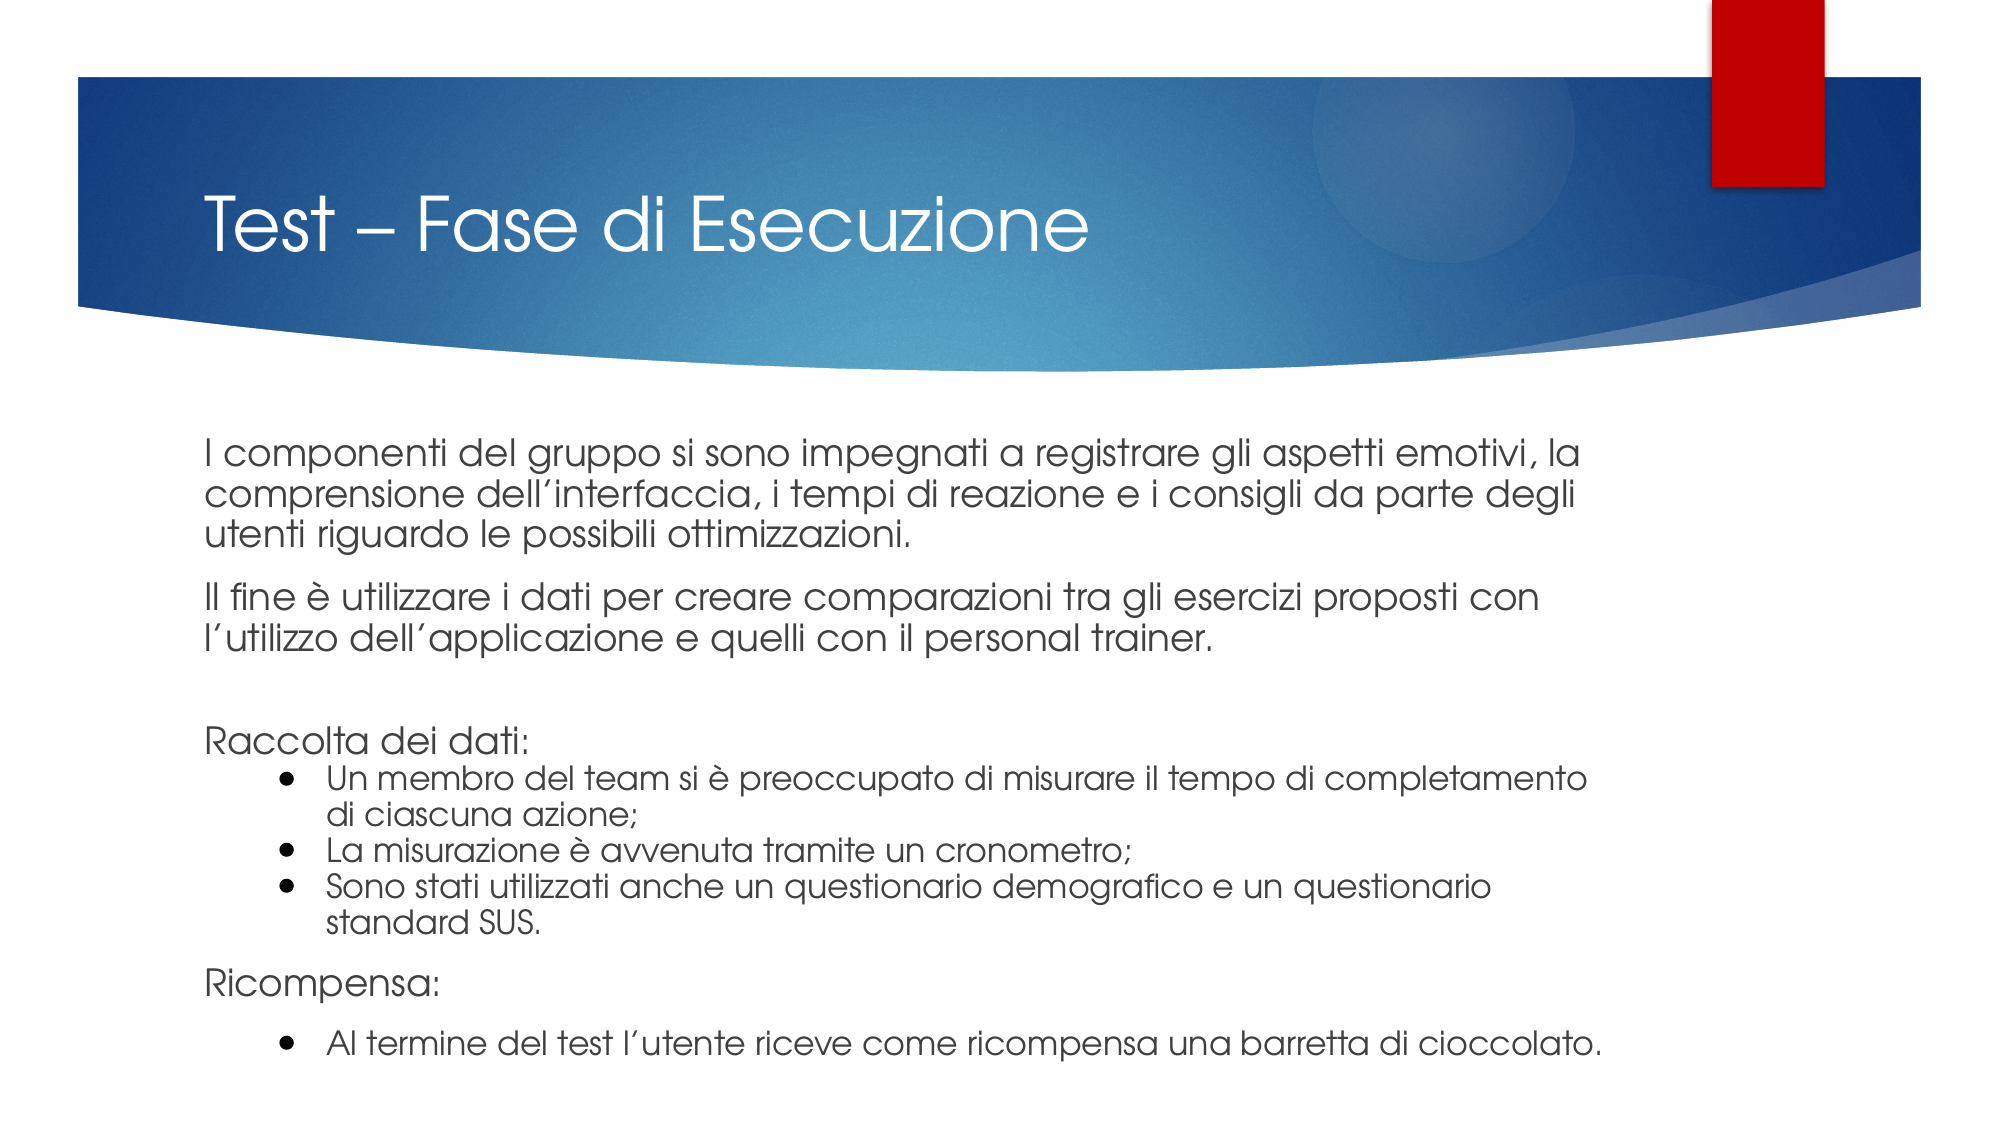

# Test – Fase di Esecuzione
I componenti del gruppo si sono impegnati a registrare gli aspetti emotivi, la comprensione dell’interfaccia, i tempi di reazione e i consigli da parte degli utenti riguardo le possibili ottimizzazioni.
Il fine è utilizzare i dati per creare comparazioni tra gli esercizi proposti con l’utilizzo dell’applicazione e quelli con il personal trainer.

Raccolta dei dati:
Un membro del team si è preoccupato di misurare il tempo di completamento di ciascuna azione;
La misurazione è avvenuta tramite un cronometro;
Sono stati utilizzati anche un questionario demografico e un questionario standard SUS.
Ricompensa:
Al termine del test l’utente riceve come ricompensa una barretta di cioccolato.